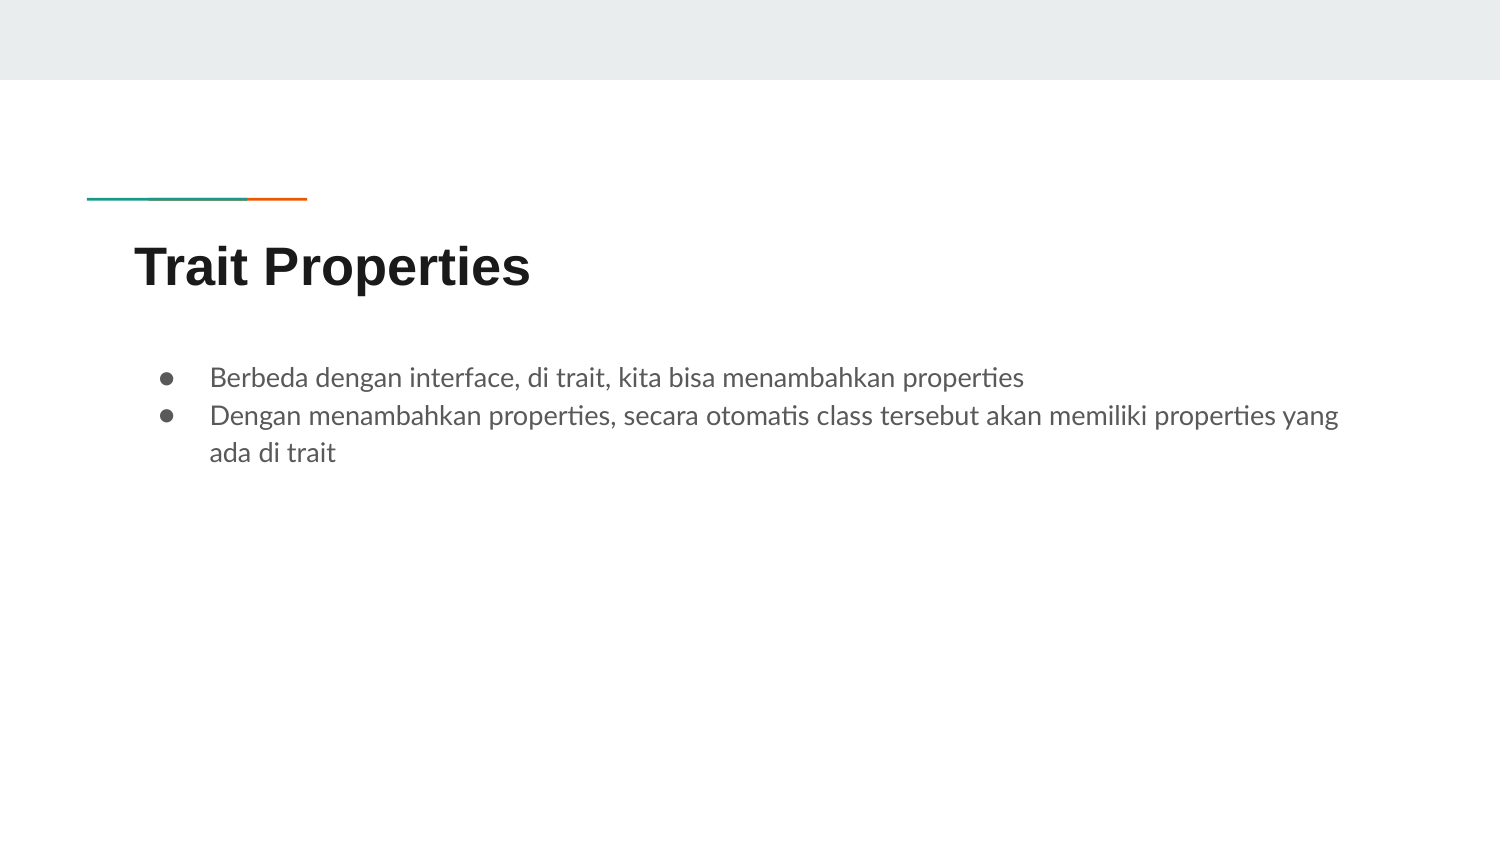

# Trait Properties
Berbeda dengan interface, di trait, kita bisa menambahkan properties
Dengan menambahkan properties, secara otomatis class tersebut akan memiliki properties yang ada di trait